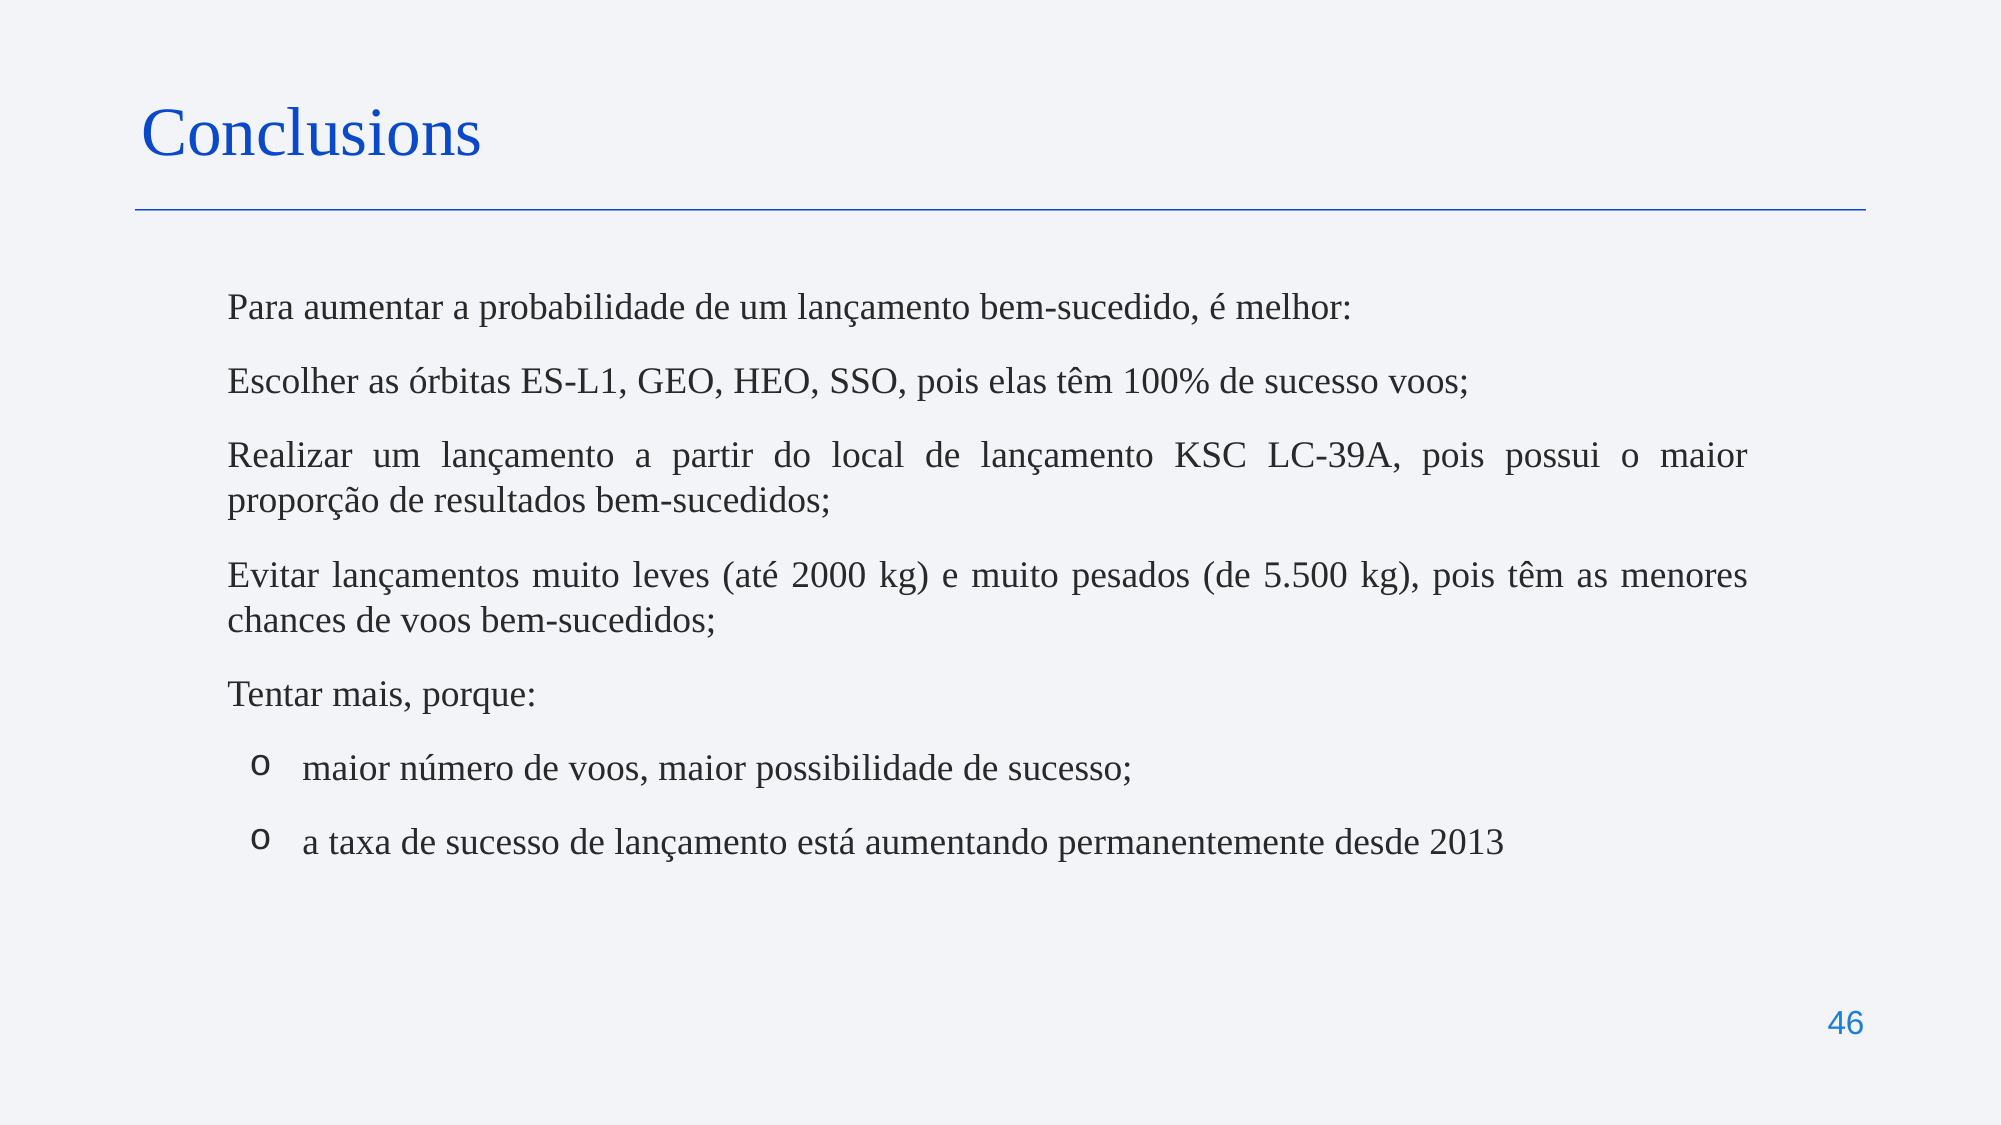

Conclusions
Para aumentar a probabilidade de um lançamento bem-sucedido, é melhor:
Escolher as órbitas ES-L1, GEO, HEO, SSO, pois elas têm 100% de sucesso voos;
Realizar um lançamento a partir do local de lançamento KSC LC-39A, pois possui o maior proporção de resultados bem-sucedidos;
Evitar lançamentos muito leves (até 2000 kg) e muito pesados (de 5.500 kg), pois têm as menores chances de voos bem-sucedidos;
Tentar mais, porque:
maior número de voos, maior possibilidade de sucesso;
a taxa de sucesso de lançamento está aumentando permanentemente desde 2013
46